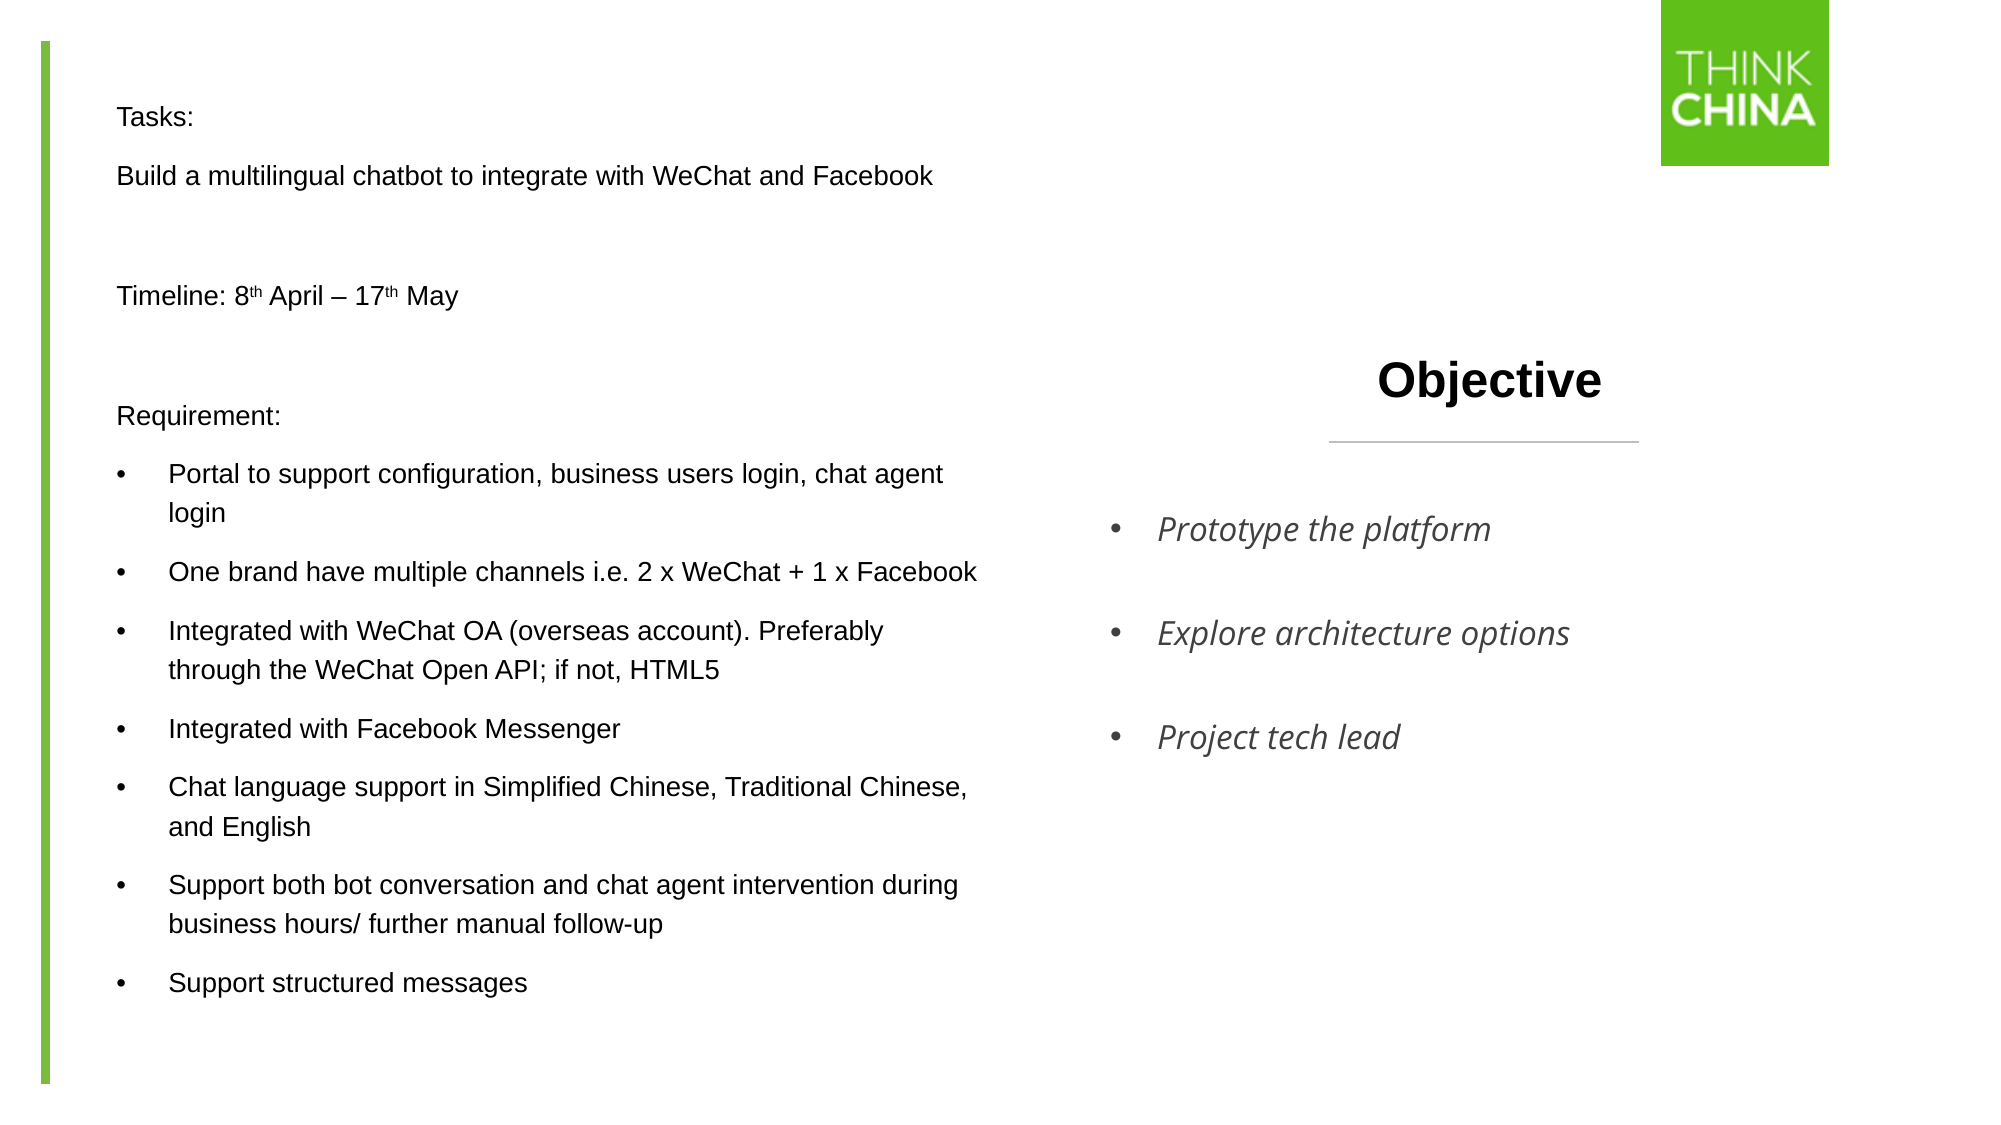

Tasks:
Build a multilingual chatbot to integrate with WeChat and Facebook

Timeline: 8th April – 17th May

Requirement:
Portal to support configuration, business users login, chat agent login
One brand have multiple channels i.e. 2 x WeChat + 1 x Facebook
Integrated with WeChat OA (overseas account). Preferably through the WeChat Open API; if not, HTML5
Integrated with Facebook Messenger
Chat language support in Simplified Chinese, Traditional Chinese, and English
Support both bot conversation and chat agent intervention during business hours/ further manual follow-up
Support structured messages
# Objective
Prototype the platform
Explore architecture options
Project tech lead